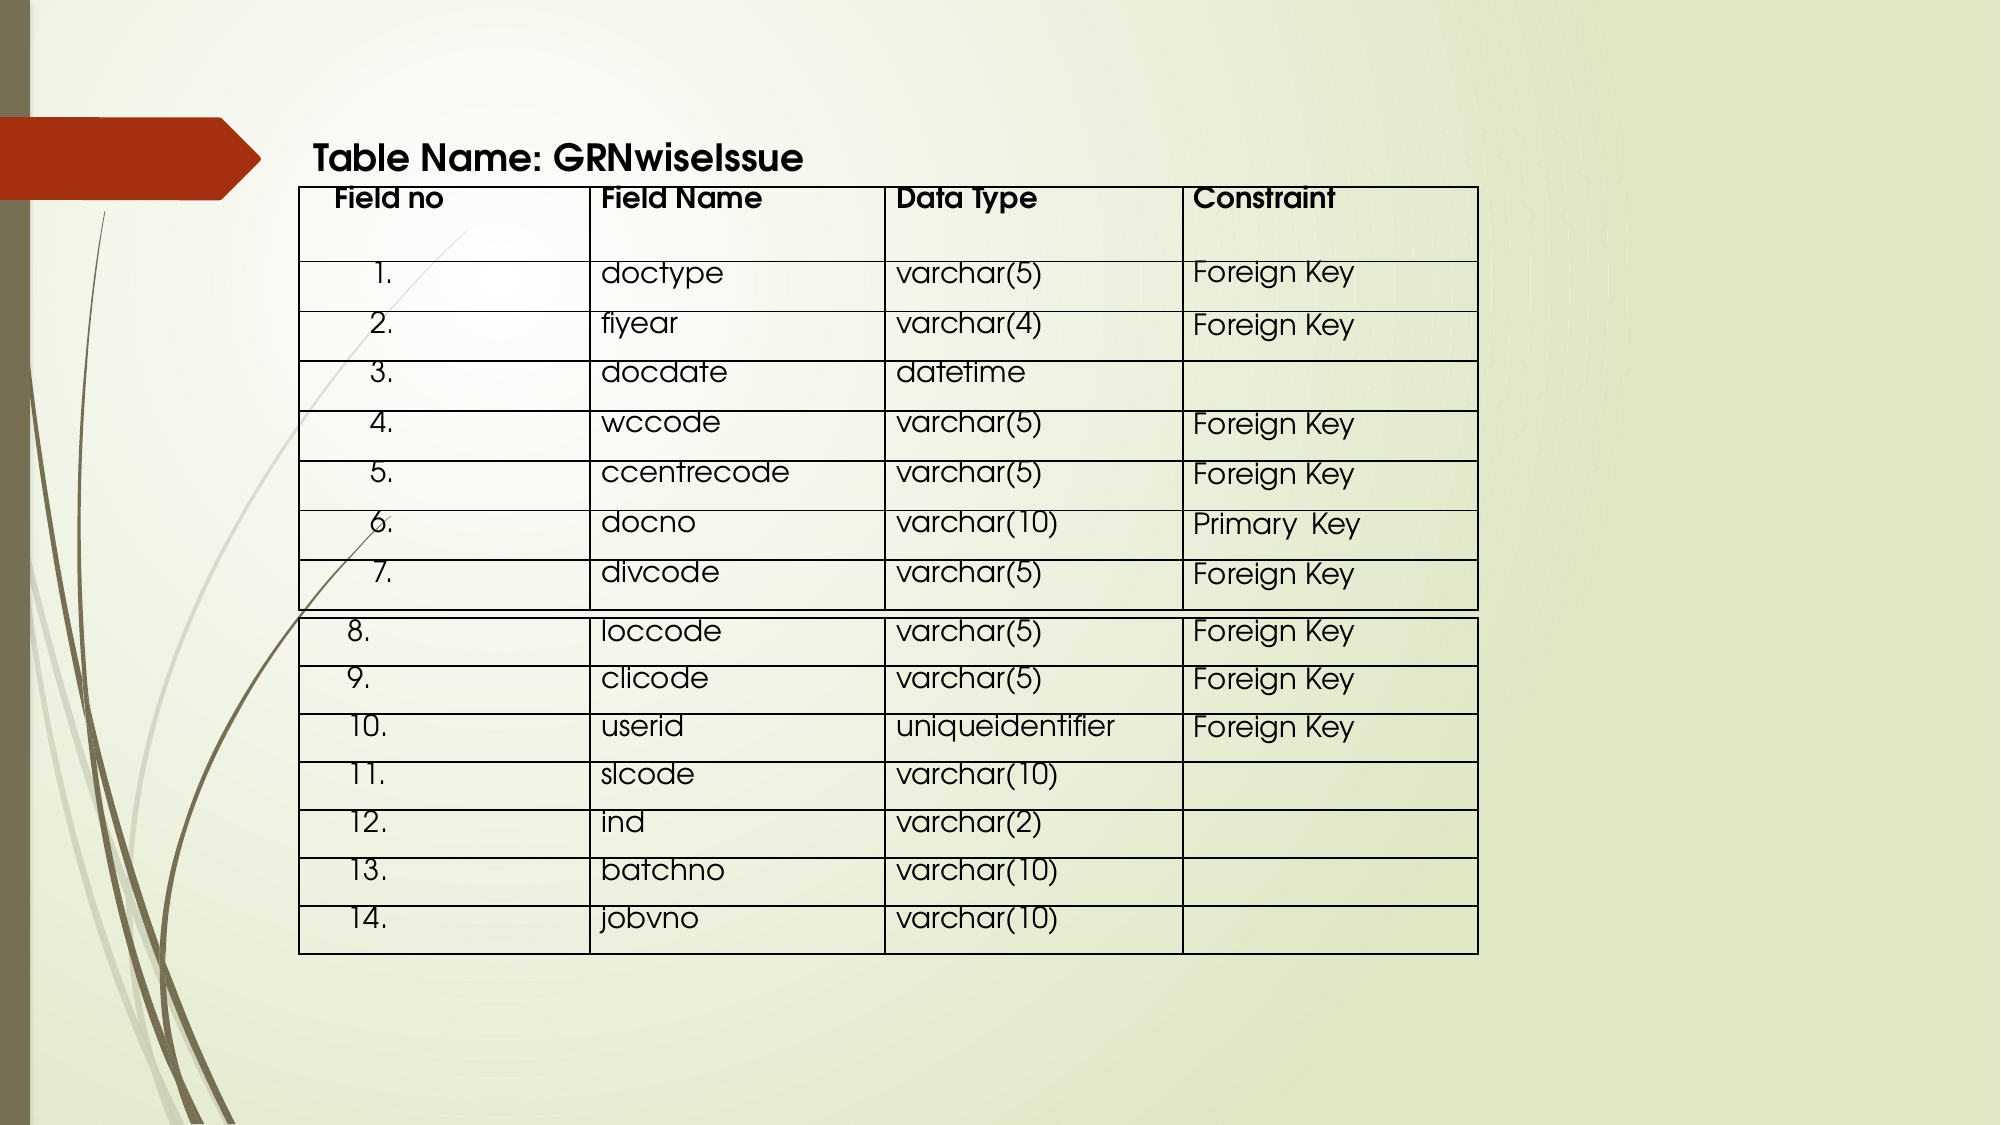

Table Name: GRNwiseIssue
| Field no | Field Name | Data Type | Constraint |
| --- | --- | --- | --- |
| 1. | doctype | varchar(5) | Foreign Key |
| 2. | fiyear | varchar(4) | Foreign Key |
| 3. | docdate | datetime |  |
| 4. | wccode | varchar(5) | Foreign Key |
| 5. | ccentrecode | varchar(5) | Foreign Key |
| 6. | docno | varchar(10) | Primary Key |
| 7. | divcode | varchar(5) | Foreign Key |
| 8. | loccode | varchar(5) | Foreign Key |
| --- | --- | --- | --- |
| 9. | clicode | varchar(5) | Foreign Key |
| 10. | userid | uniqueidentifier | Foreign Key |
| 11. | slcode | varchar(10) |  |
| 12. | ind | varchar(2) |  |
| 13. | batchno | varchar(10) |  |
| 14. | jobvno | varchar(10) |  |